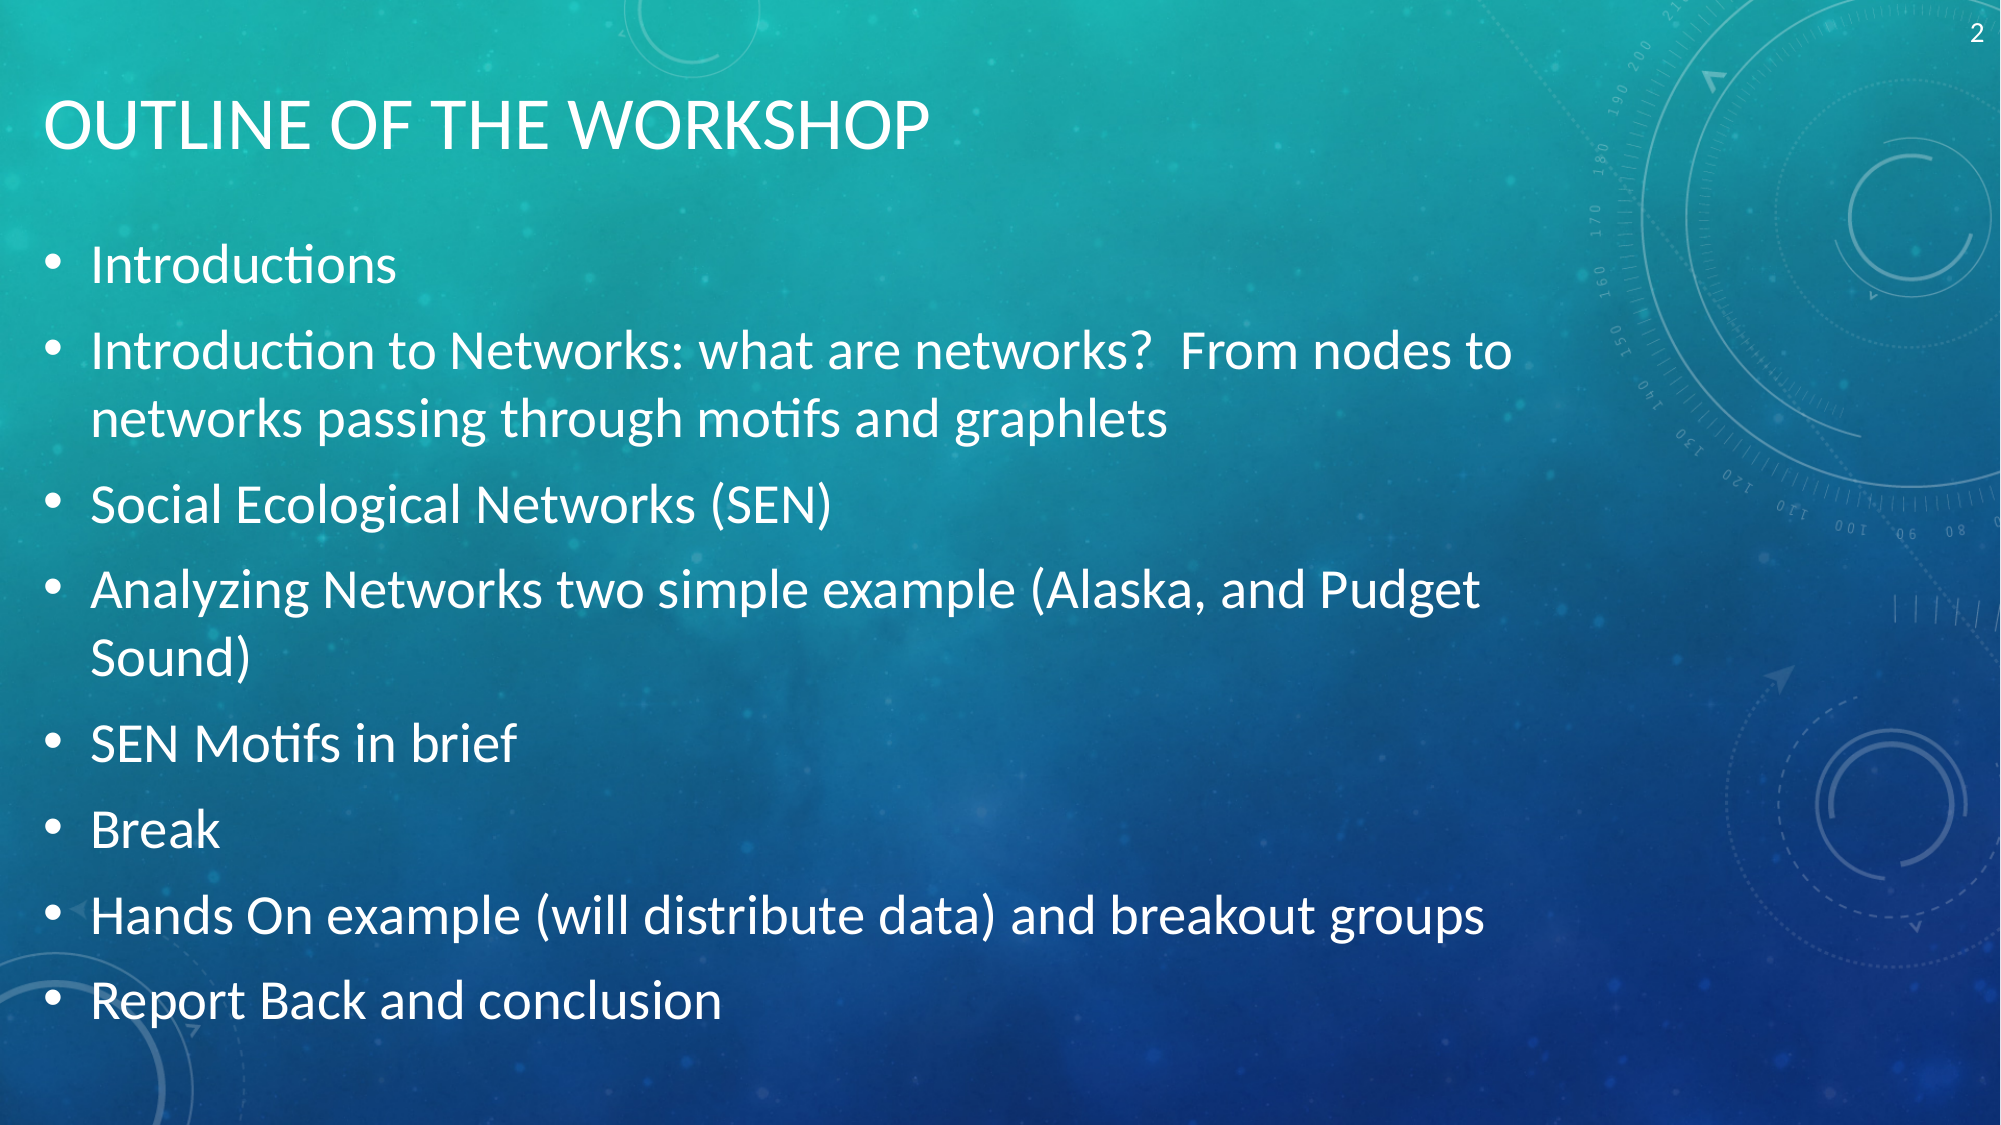

# Outline of the workshop
2
Introductions
Introduction to Networks: what are networks?  From nodes to networks passing through motifs and graphlets
Social Ecological Networks (SEN)
Analyzing Networks two simple example (Alaska, and Pudget Sound)
SEN Motifs in brief
Break
Hands On example (will distribute data) and breakout groups
Report Back and conclusion